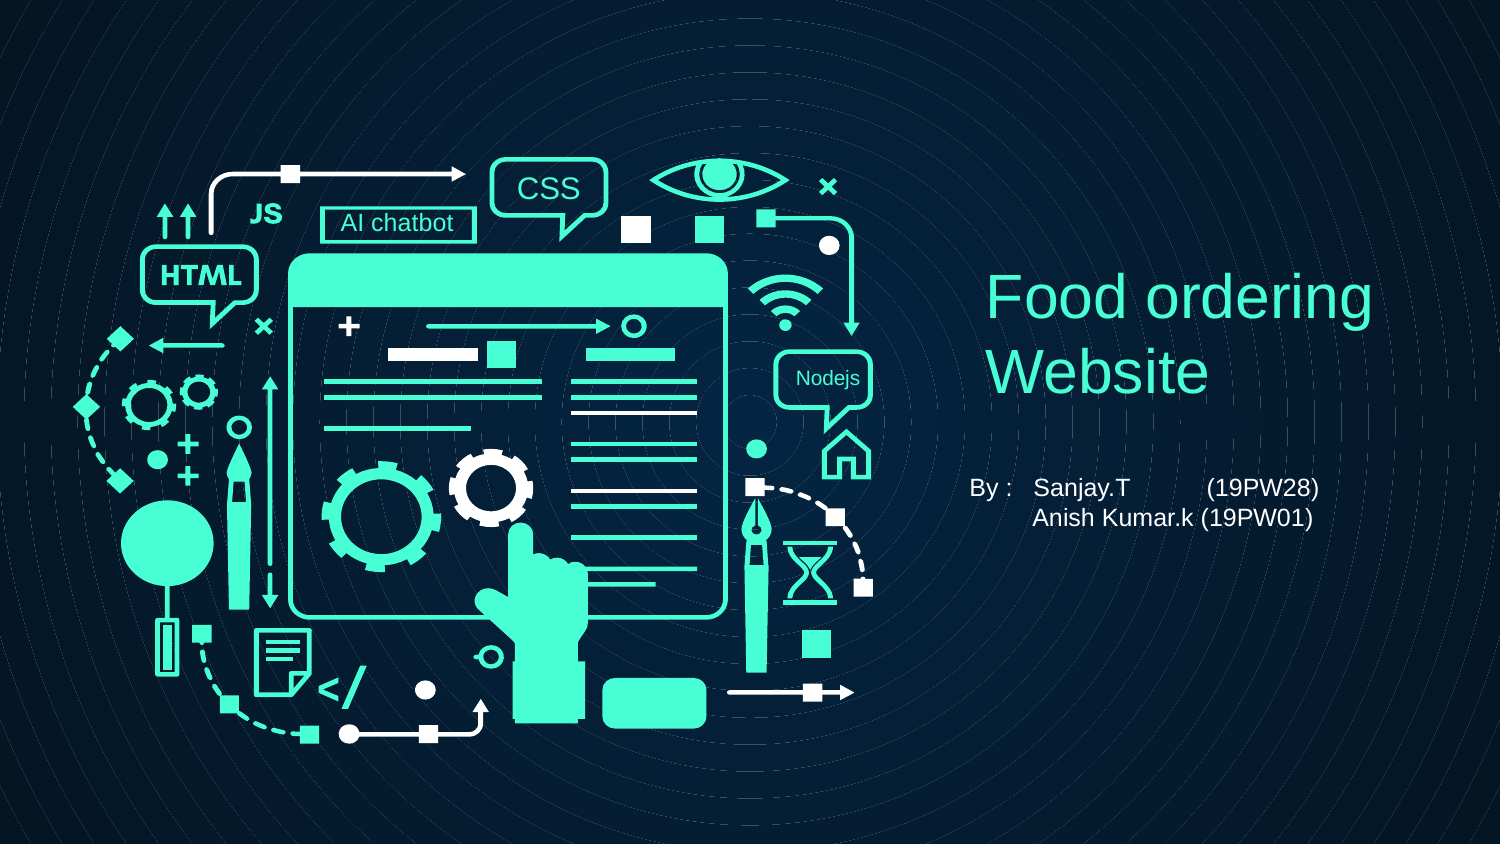

CSS

AI chatbot

# Food ordering Website

Nodejs

By :   Sanjay.T           (19PW28)
         Anish Kumar.k (19PW01)